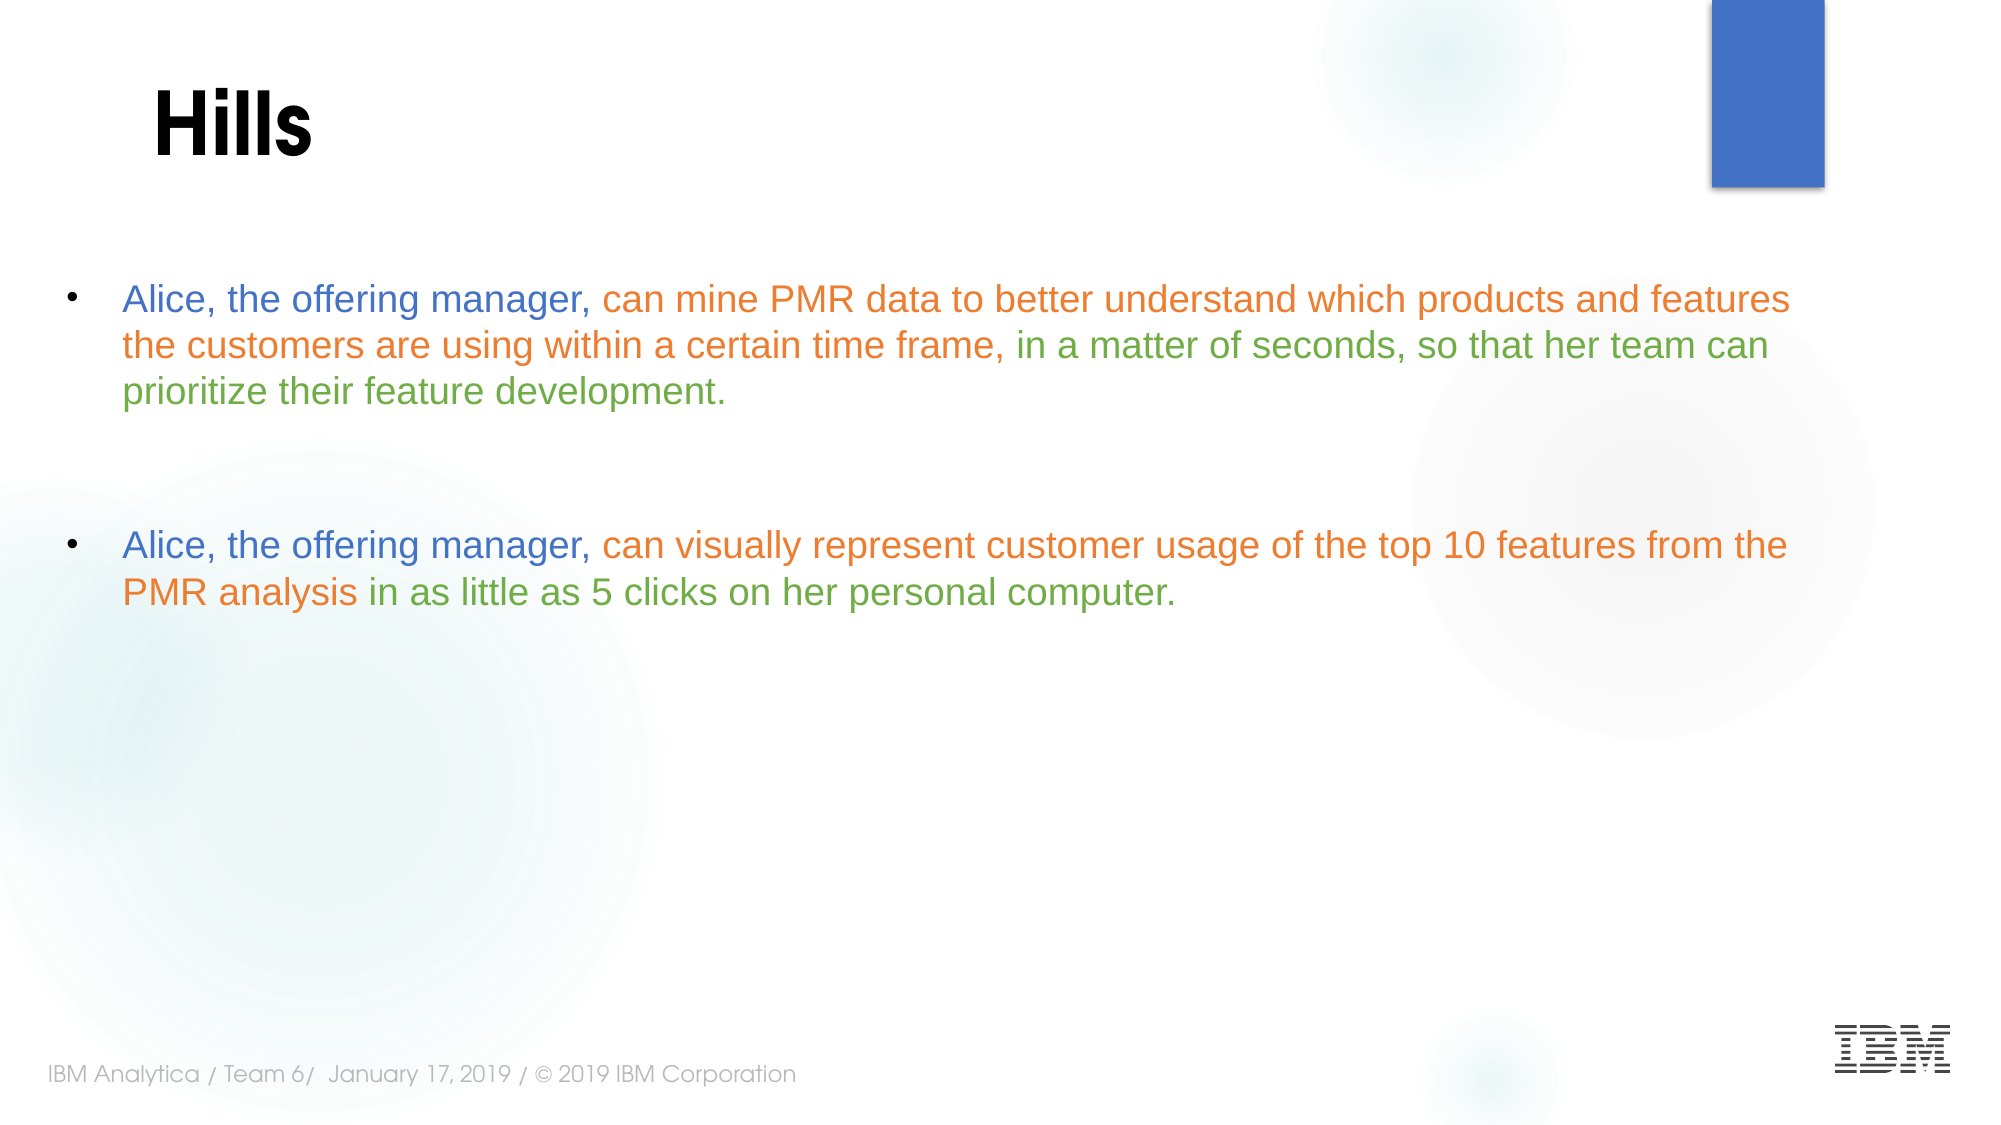

# Hills
Alice, the offering manager, can mine PMR data to better understand which products and features the customers are using within a certain time frame, in a matter of seconds, so that her team can prioritize their feature development.

Alice, the offering manager, can visually represent customer usage of the top 10 features from the PMR analysis in as little as 5 clicks on her personal computer.

IBM Analytica / Team 6/  January 17, 2019 / © 2019 IBM Corporation